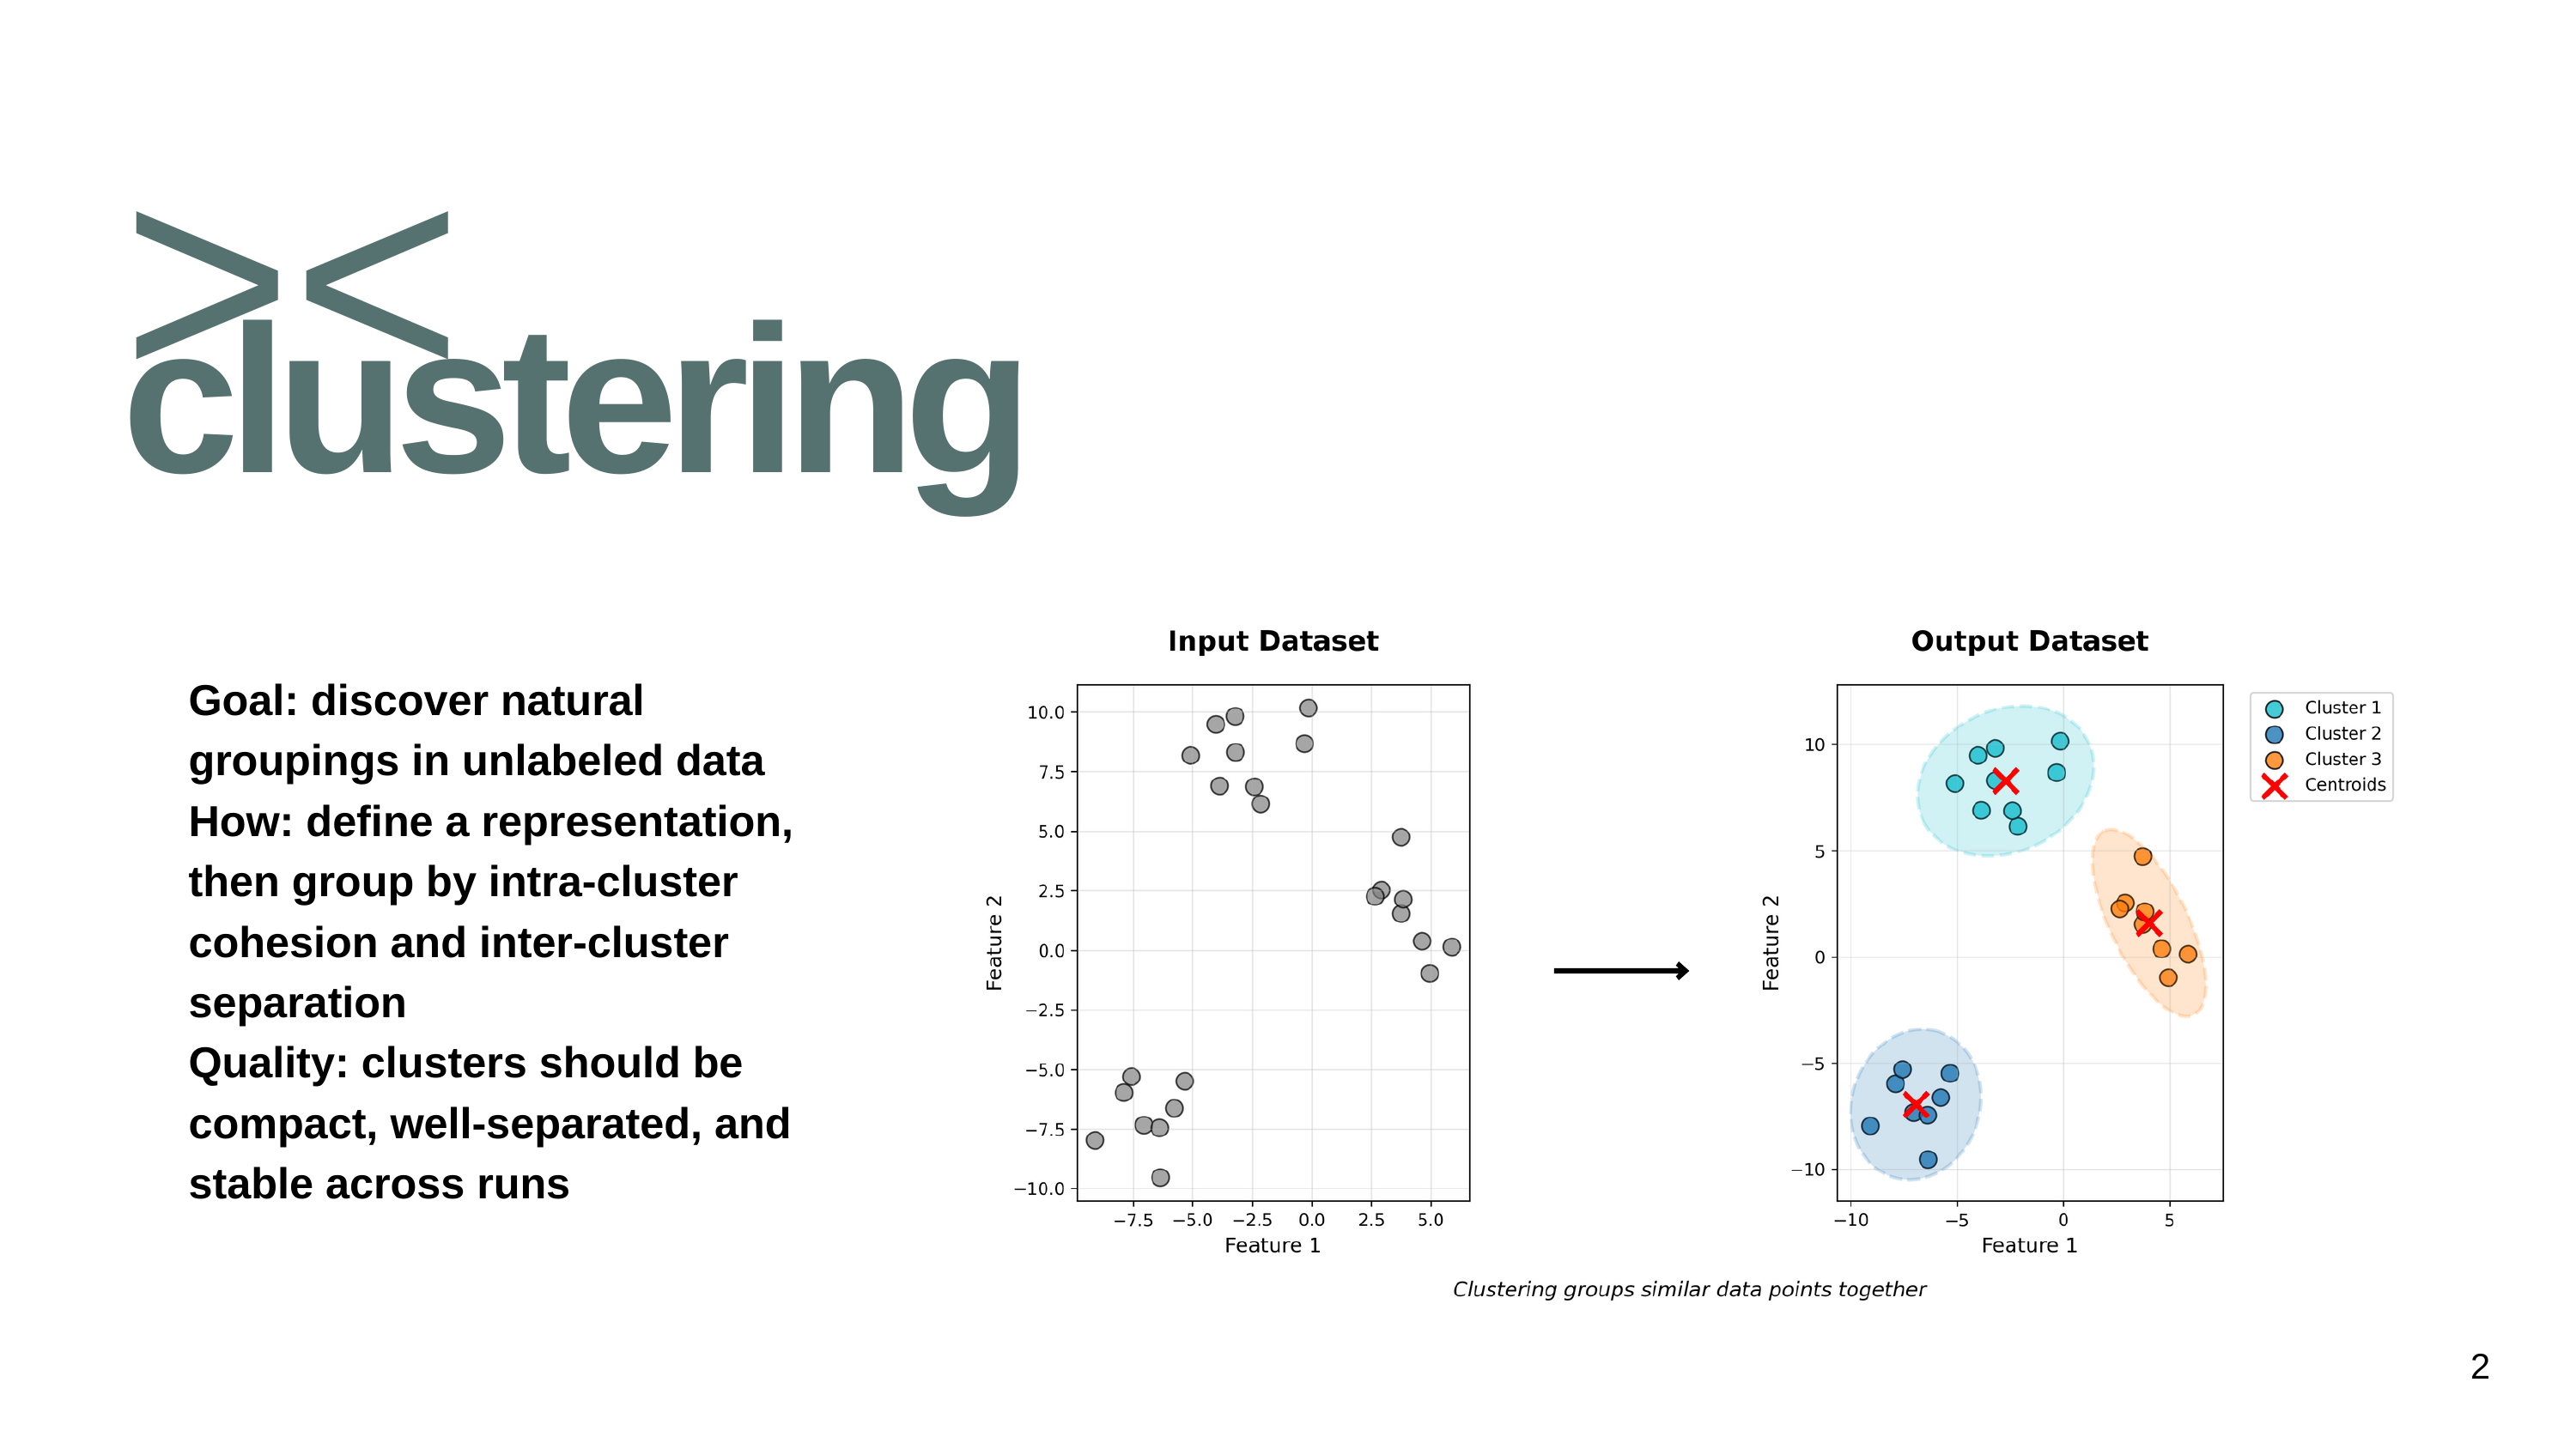

><
clustering

Goal: discover natural groupings in unlabeled data
How: define a representation, then group by intra-cluster cohesion and inter-cluster separation
Quality: clusters should be compact, well-separated, and stable across runs

2